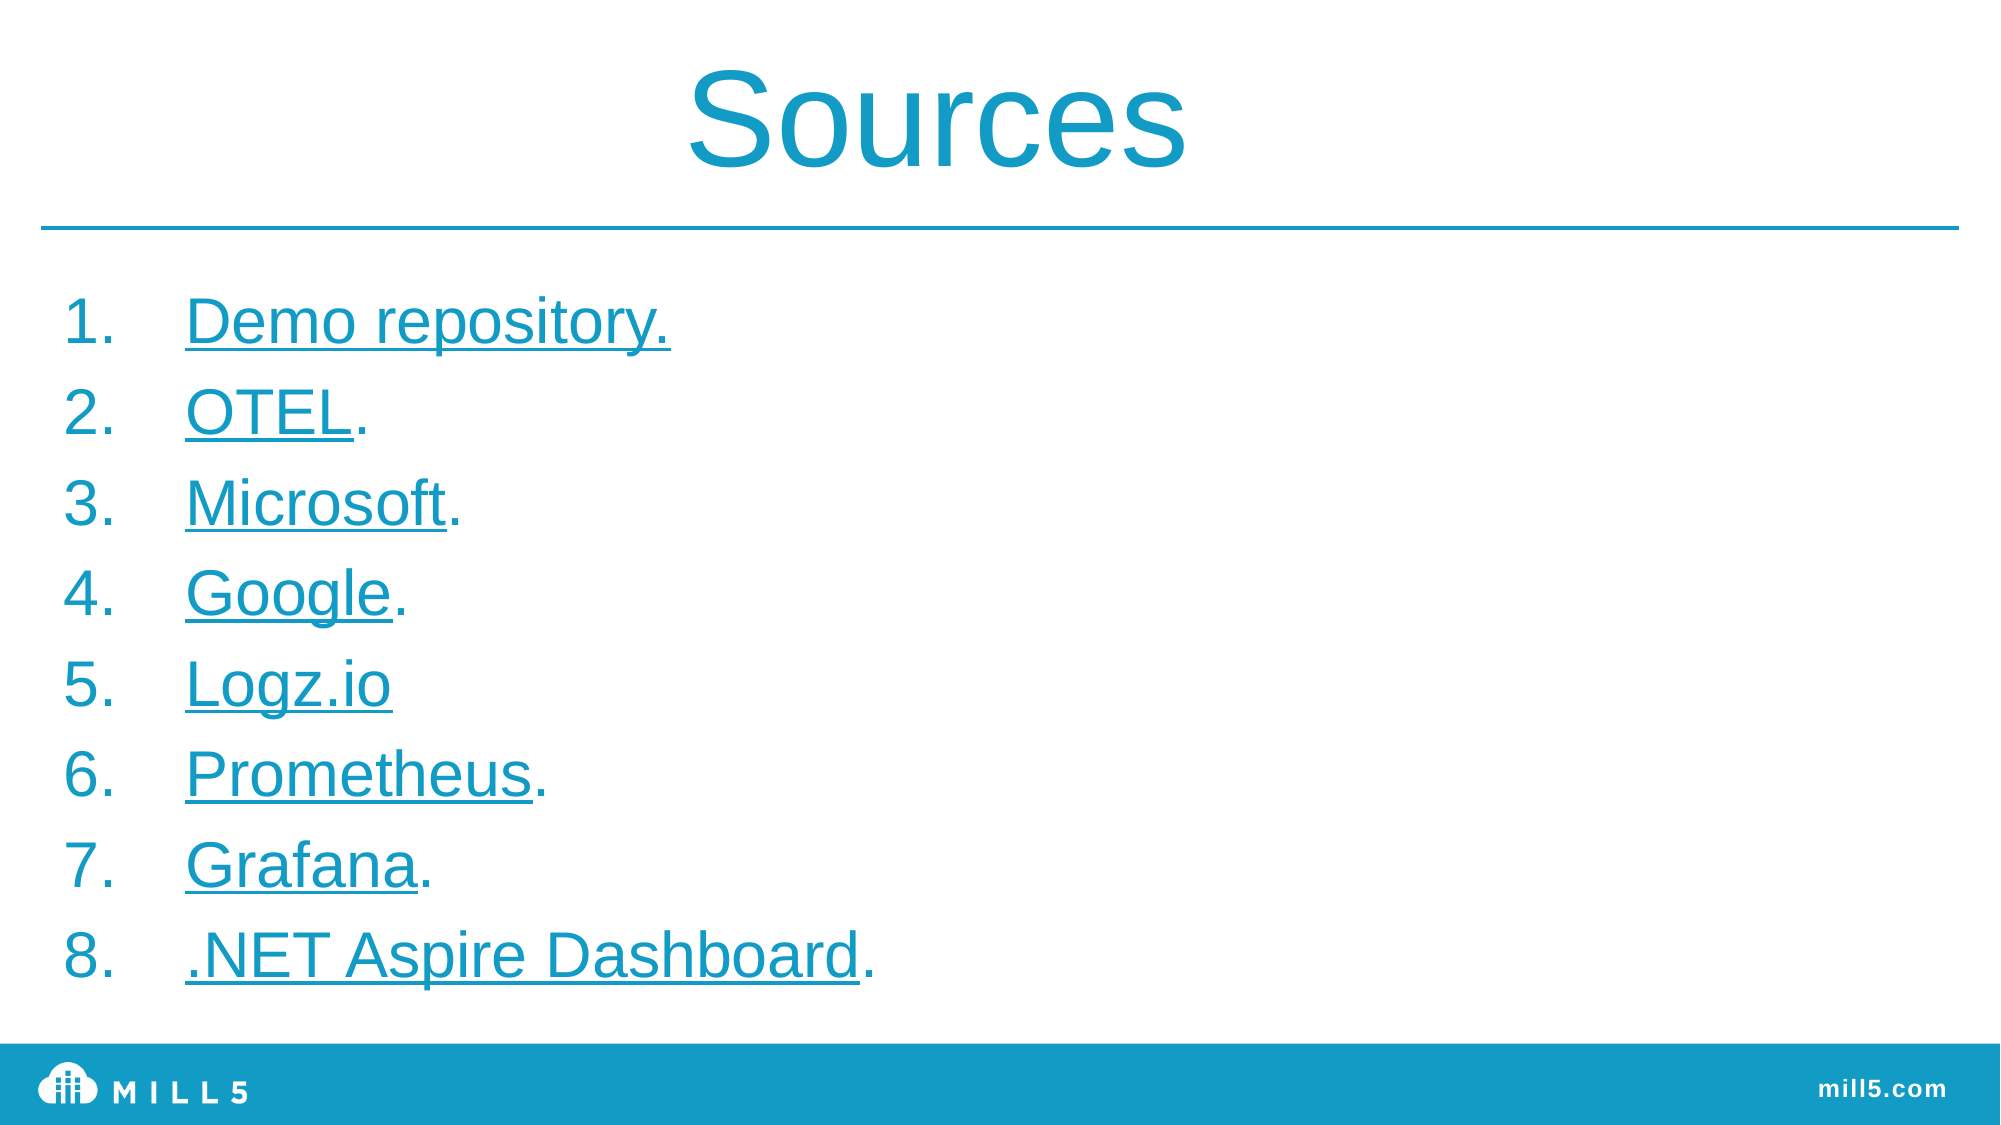

# Sources
Demo repository.
OTEL.
Microsoft.
Google.
Logz.io
Prometheus.
Grafana.
.NET Aspire Dashboard.